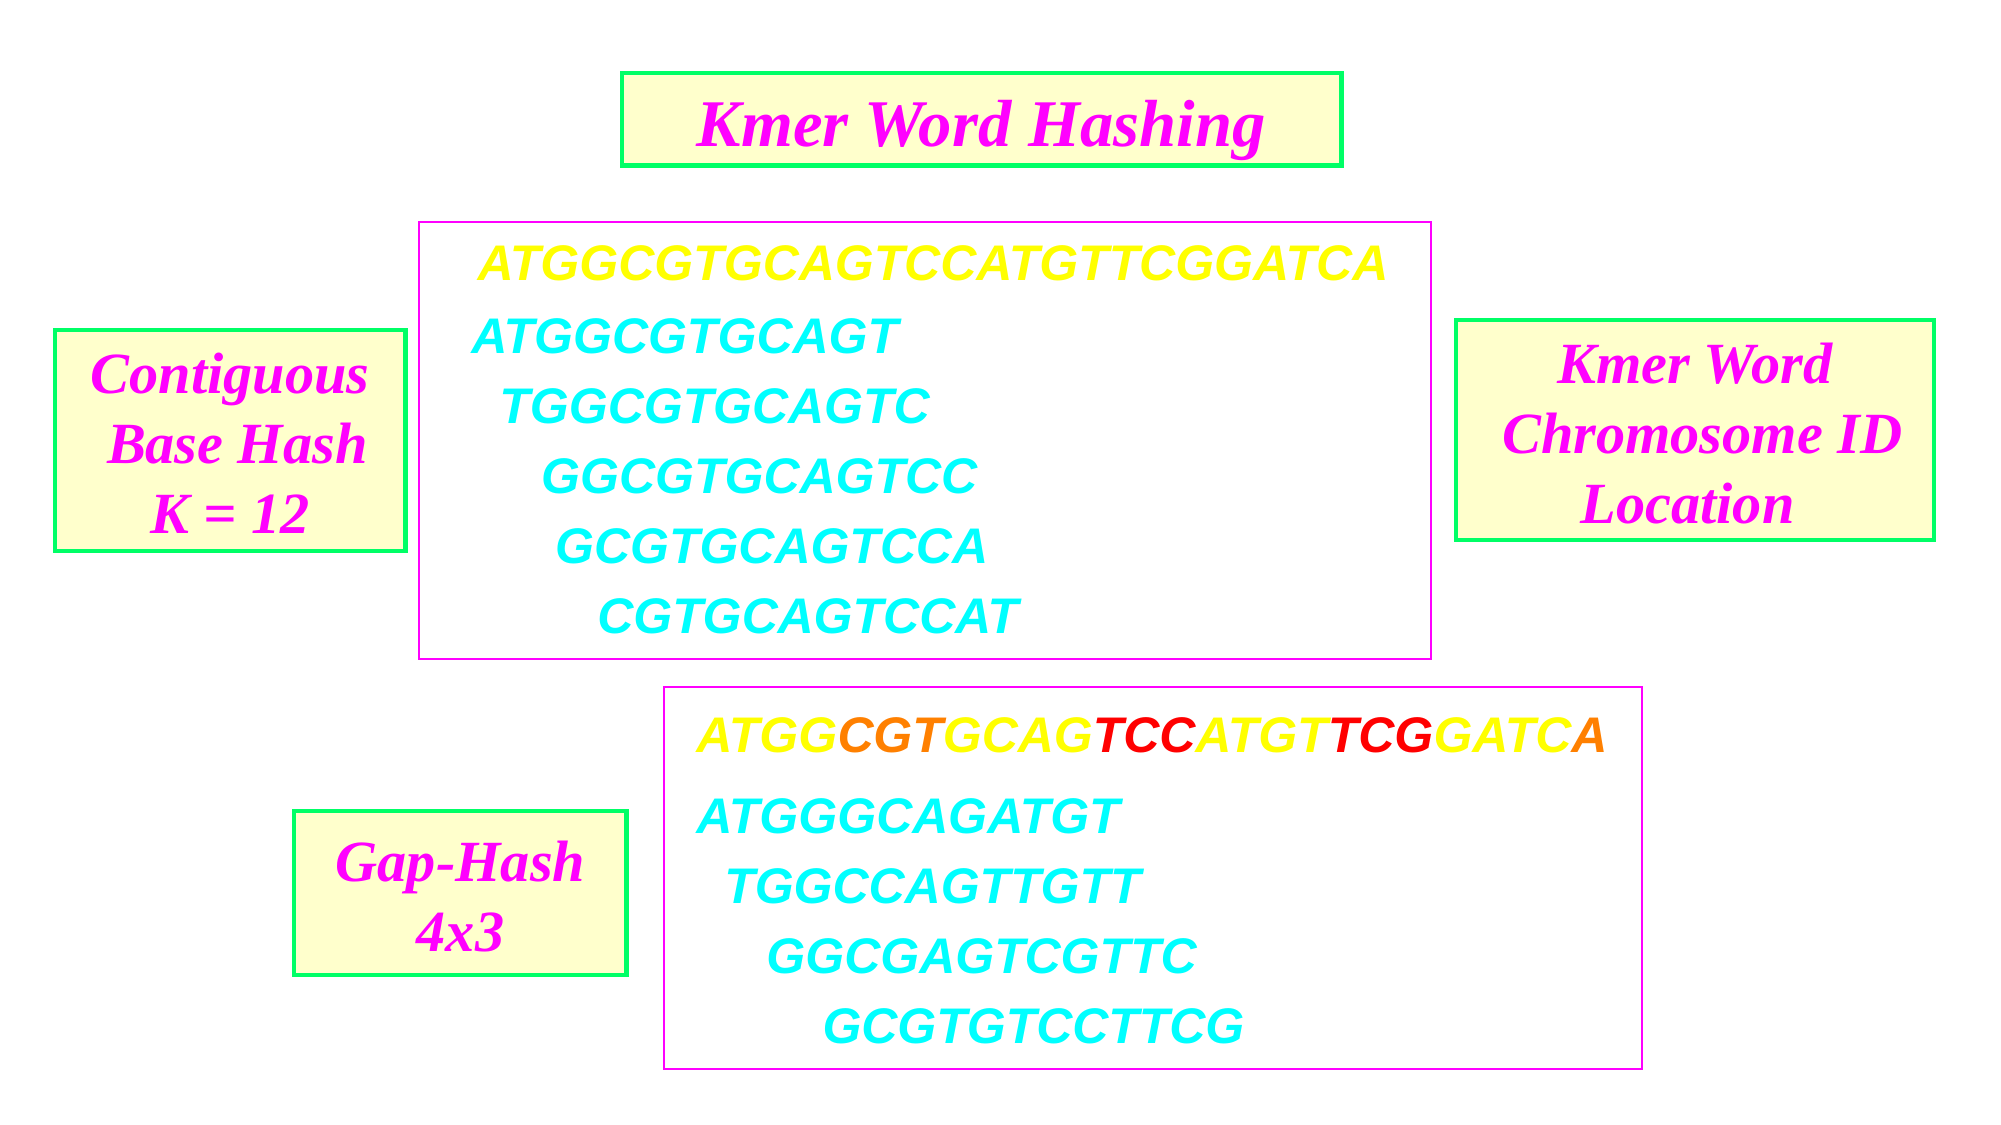

Kmer Word Hashing

ATGGCGTGCAGT
  TGGCGTGCAGTC
     GGCGTGCAGTCC
      GCGTGCAGTCCA
         CGTGCAGTCCAT
  ATGGCGTGCAGTCCATGTTCGGATCA
Kmer Word
 Chromosome ID
Location
Contiguous
 Base Hash
K = 12

  ATGGCGTGCAGTCCATGTTCGGATCA
  ATGGGCAGATGT
    TGGCCAGTTGTT
       GGCGAGTCGTTC
           GCGTGTCCTTCG
Gap-Hash
4x3